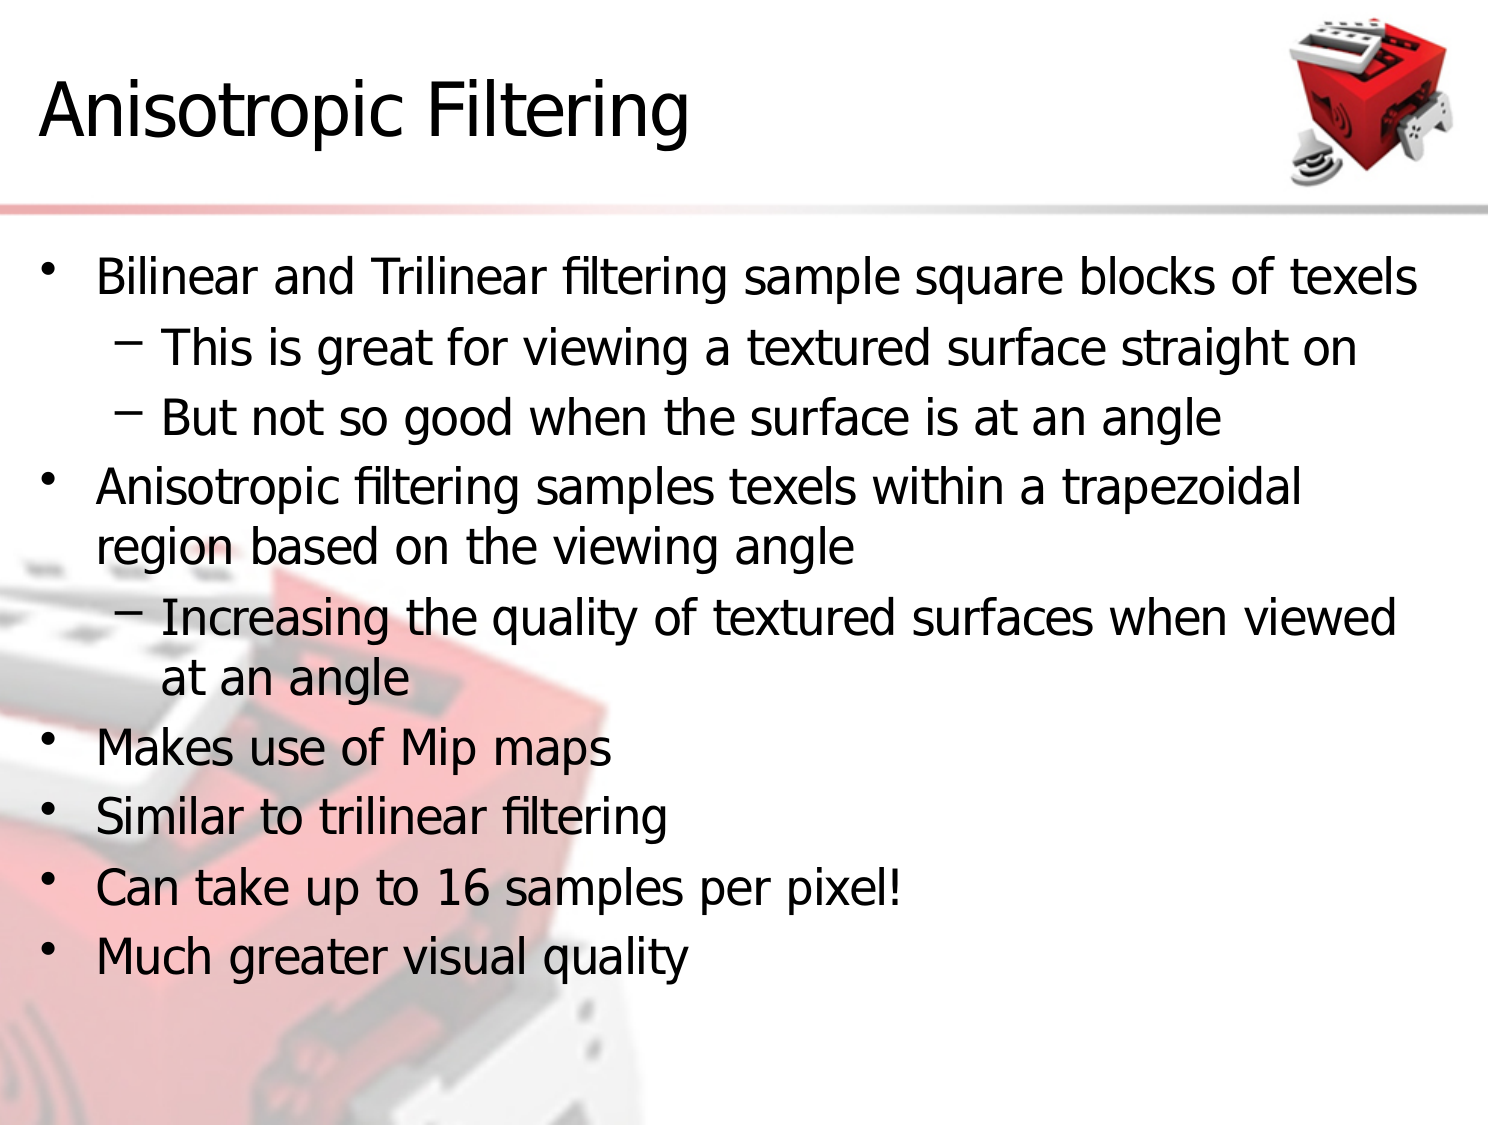

# Anisotropic Filtering
Bilinear and Trilinear filtering sample square blocks of texels
This is great for viewing a textured surface straight on
But not so good when the surface is at an angle
Anisotropic filtering samples texels within a trapezoidal region based on the viewing angle
Increasing the quality of textured surfaces when viewed at an angle
Makes use of Mip maps
Similar to trilinear filtering
Can take up to 16 samples per pixel!
Much greater visual quality